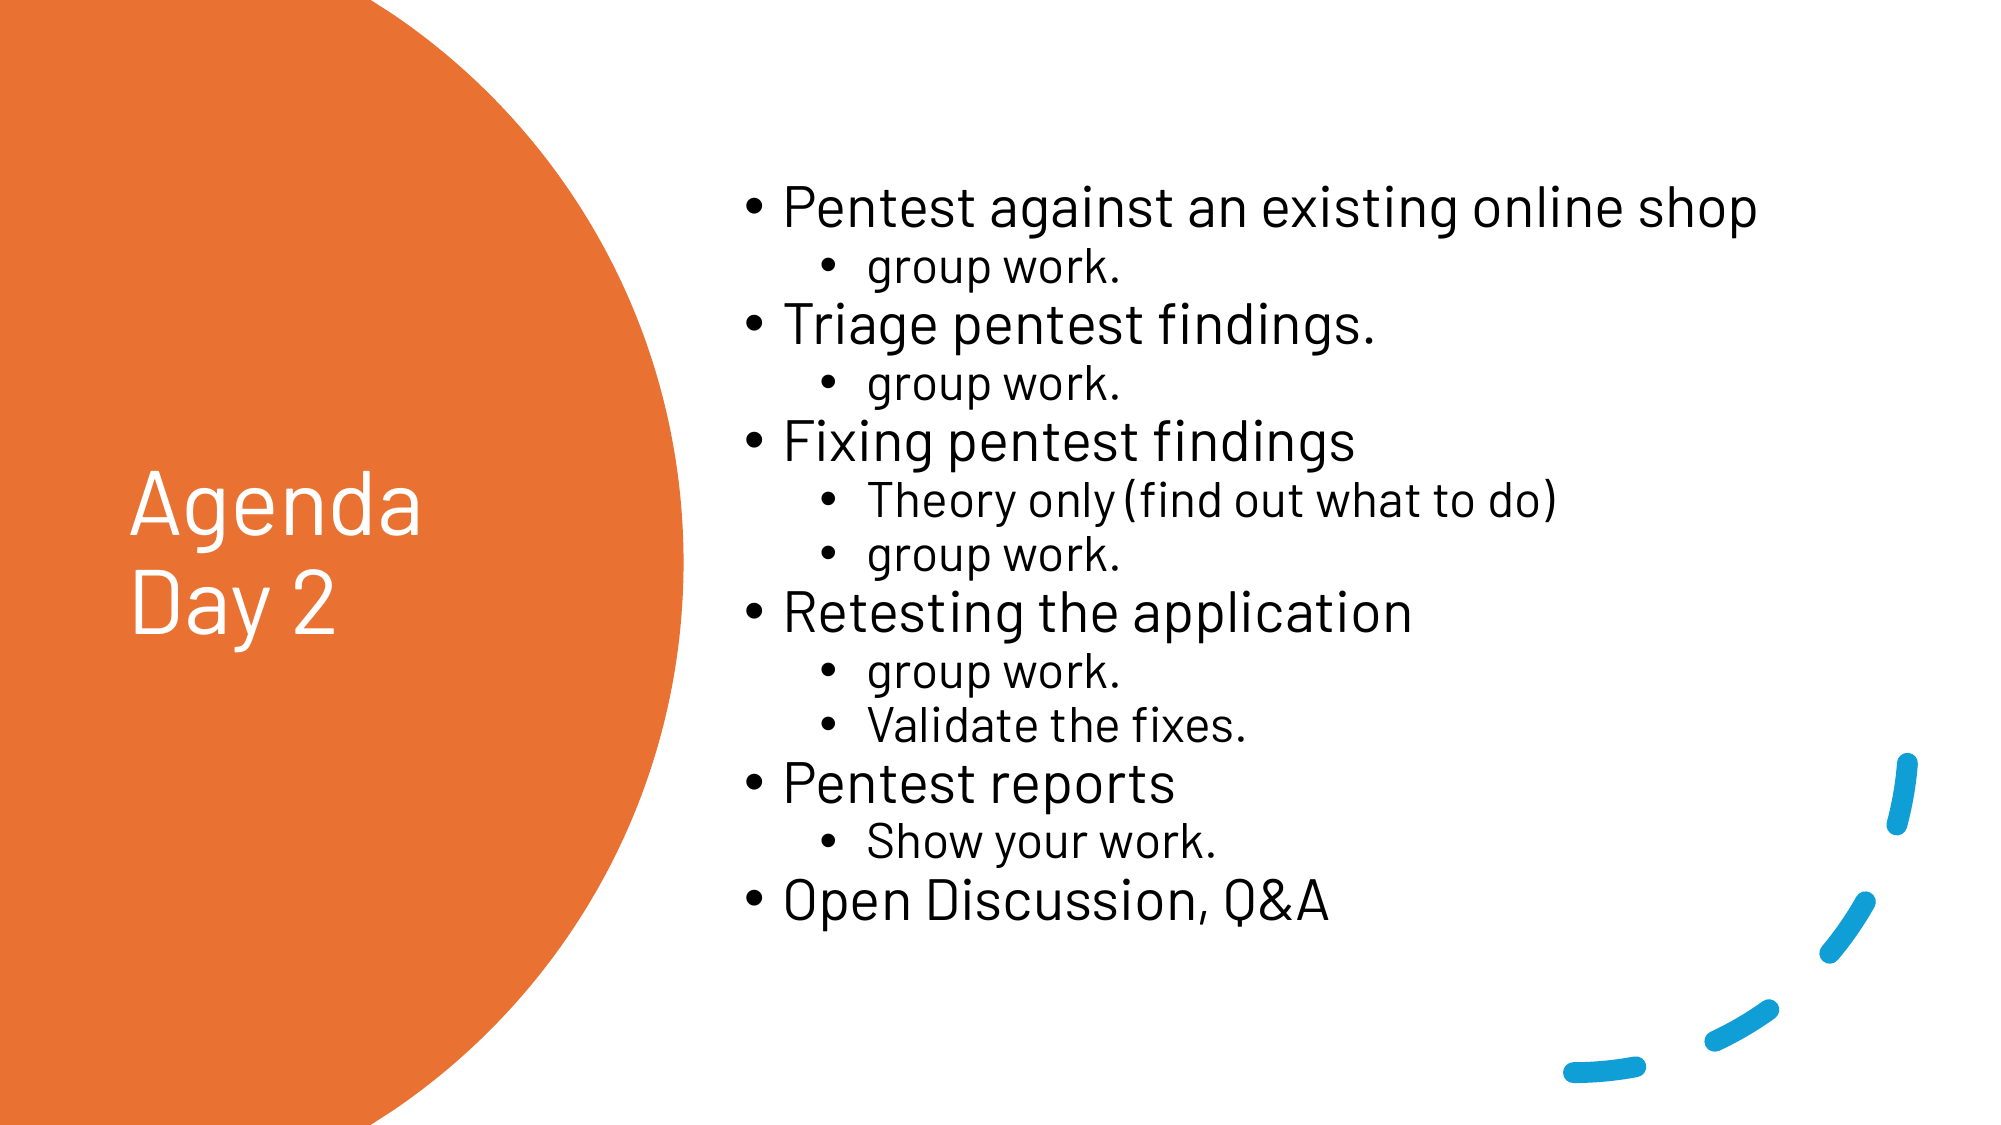

Pentest against an existing online shop
group work.
Triage pentest findings.
group work.
Fixing pentest findings
Theory only (find out what to do)
group work.
Retesting the application
group work.
Validate the fixes.
Pentest reports
Show your work.
Open Discussion, Q&A
# Agenda Day 2